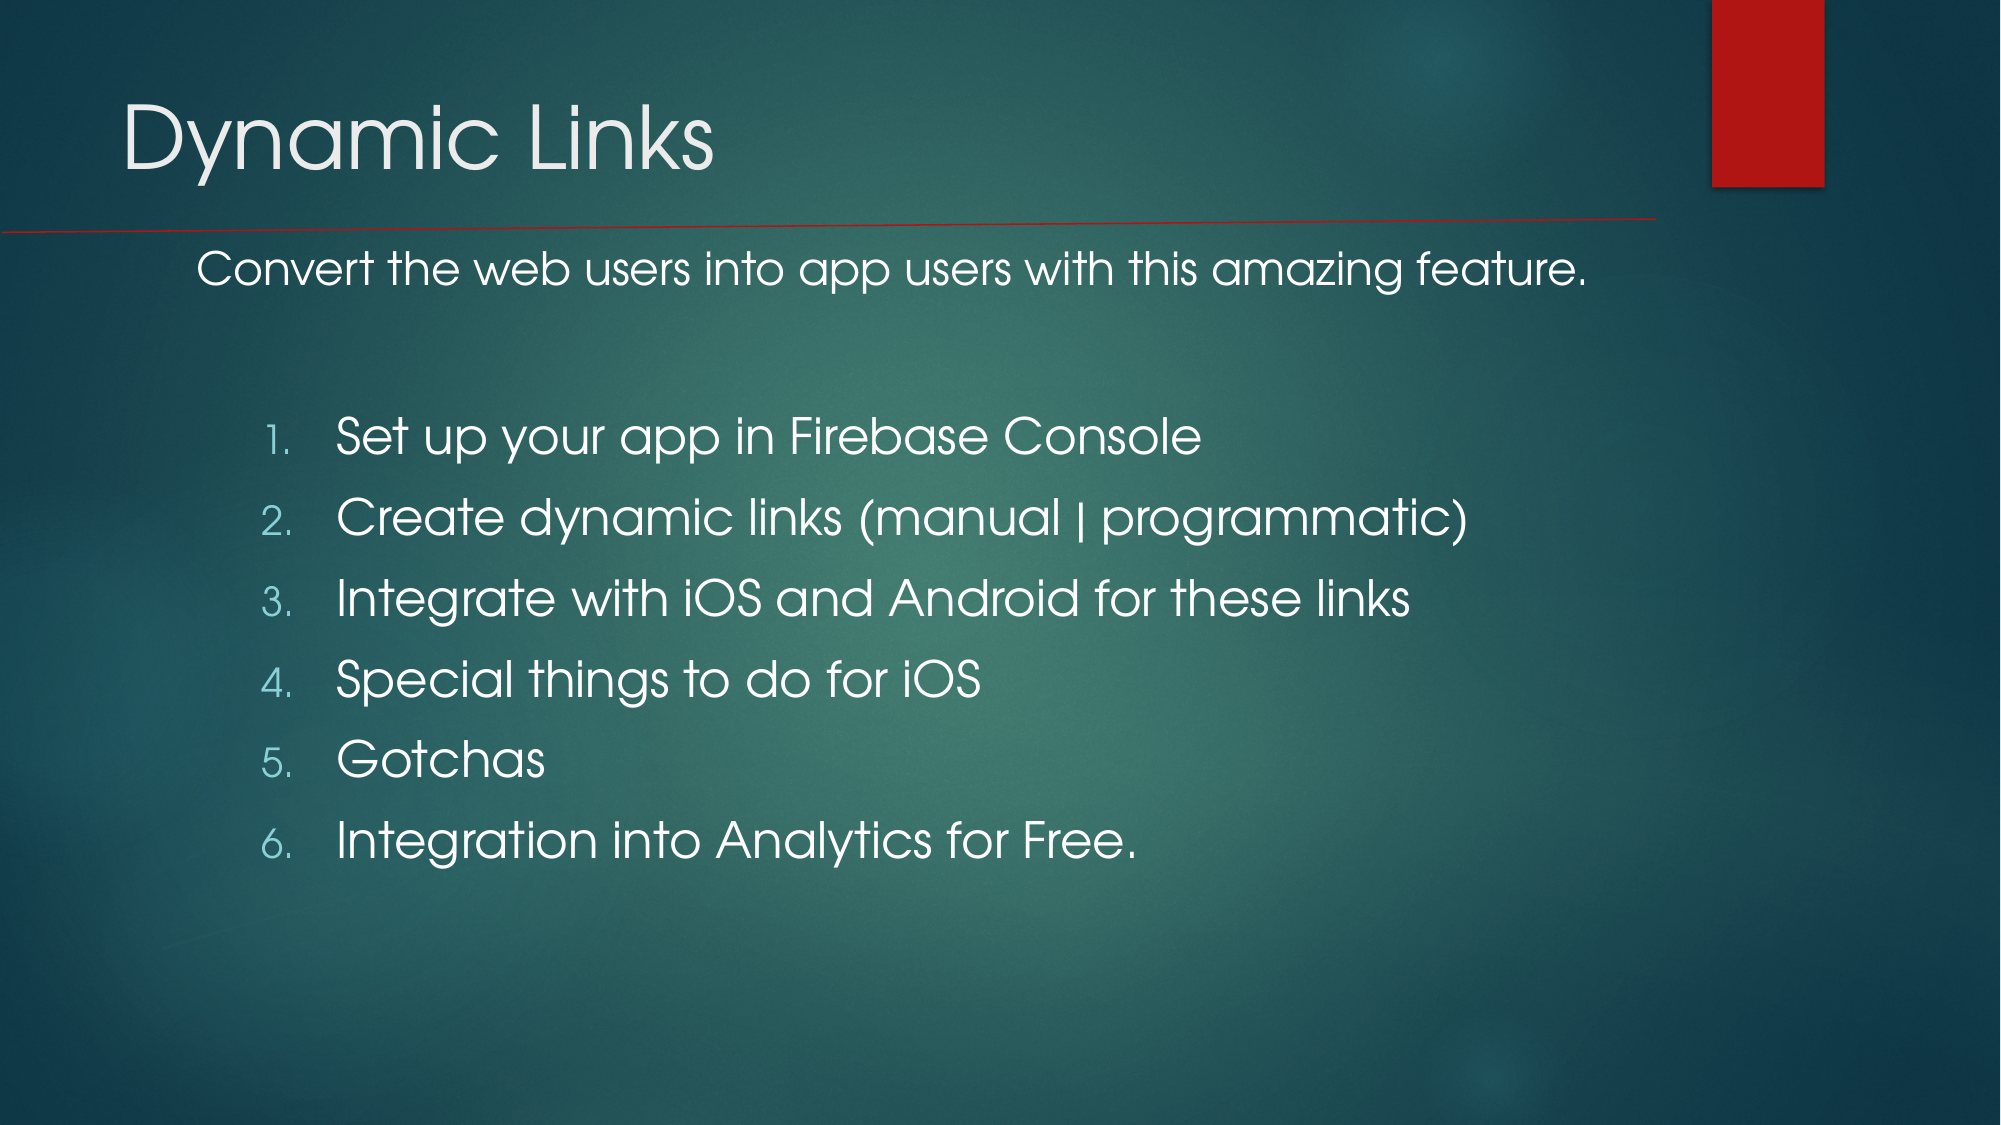

# Dynamic Links
Convert the web users into app users with this amazing feature.

Set up your app in Firebase Console
Create dynamic links (manual | programmatic)
Integrate with iOS and Android for these links
Special things to do for iOS
Gotchas
Integration into Analytics for Free.